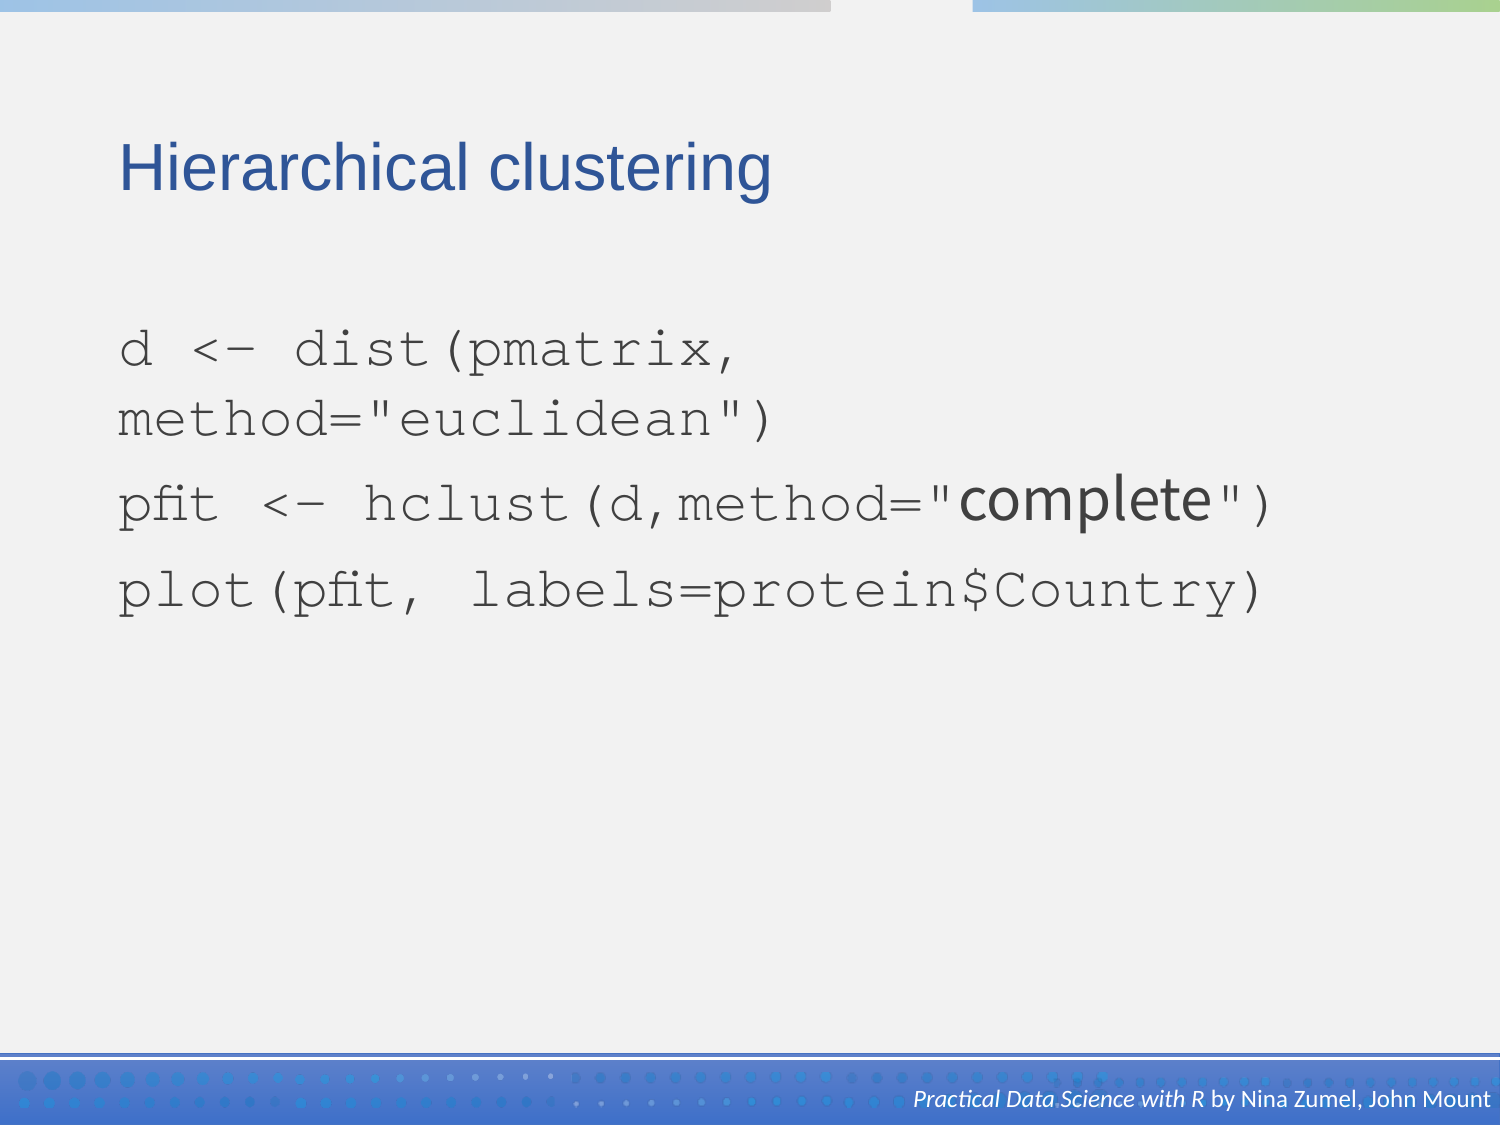

# Hierarchical clustering
d <- dist(pmatrix, method="euclidean")
pfit <- hclust(d,method="complete")
plot(pfit, labels=protein$Country)
Practical Data Science with R by Nina Zumel, John Mount